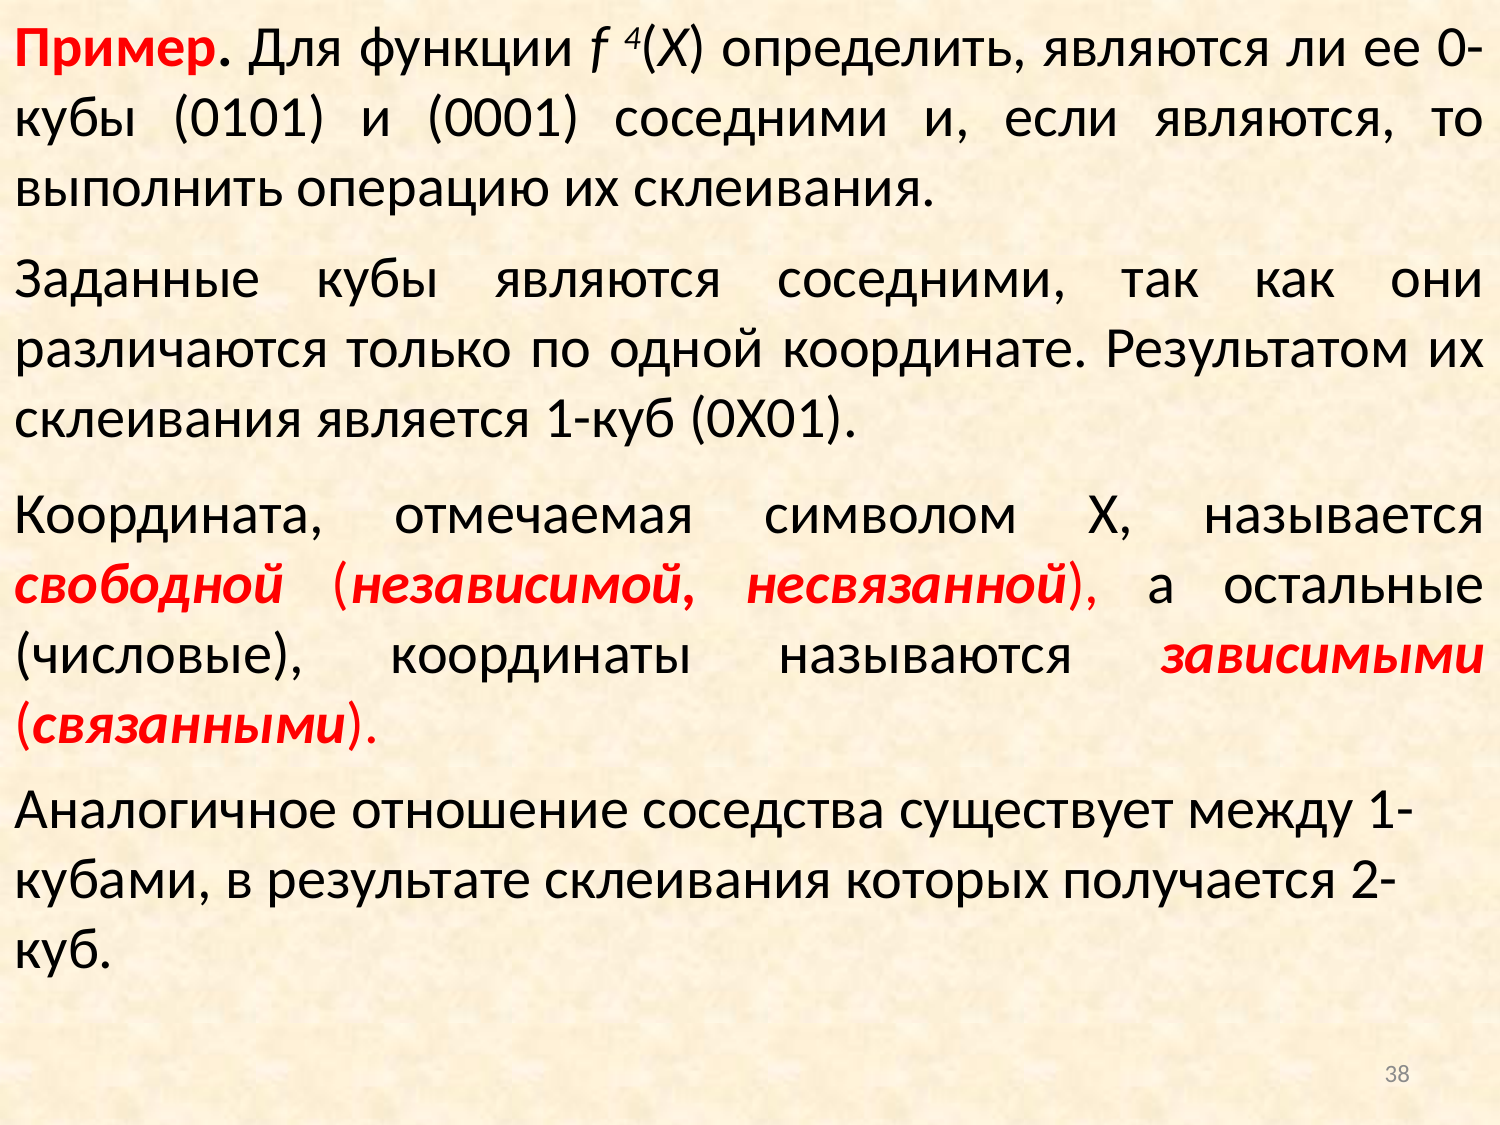

Пример. Для функции f 4(X) определить, являются ли ее 0-кубы (0101) и (0001) соседними и, если являются, то выполнить операцию их склеивания.
Заданные кубы являются соседними, так как они различаются только по одной координате. Результатом их склеивания является 1-куб (0Х01).
Координата, отмечаемая символом Х, называется свободной (независимой, несвязанной), а остальные (числовые), координаты называются зависимыми (связанными).
Аналогичное отношение соседства существует между 1-кубами, в результате склеивания которых получается 2-куб.

38